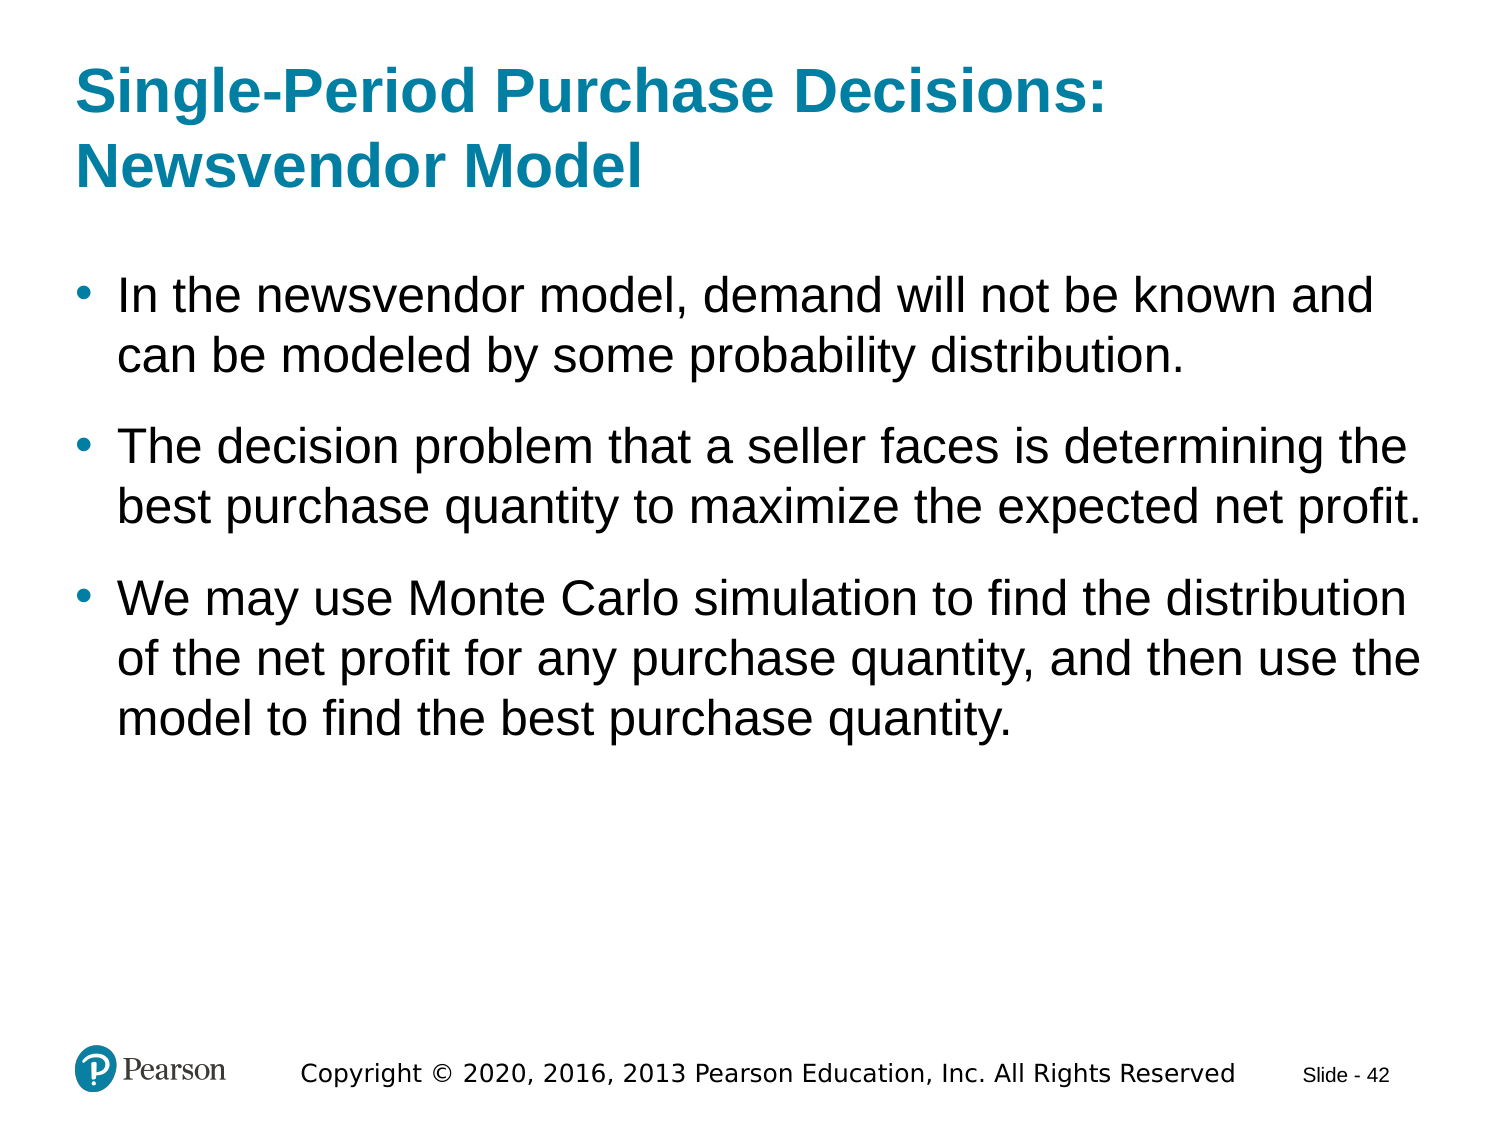

# Single-Period Purchase Decisions: Newsvendor Model
In the newsvendor model, demand will not be known and can be modeled by some probability distribution.
The decision problem that a seller faces is determining the best purchase quantity to maximize the expected net profit.
We may use Monte Carlo simulation to find the distribution of the net profit for any purchase quantity, and then use the model to find the best purchase quantity.